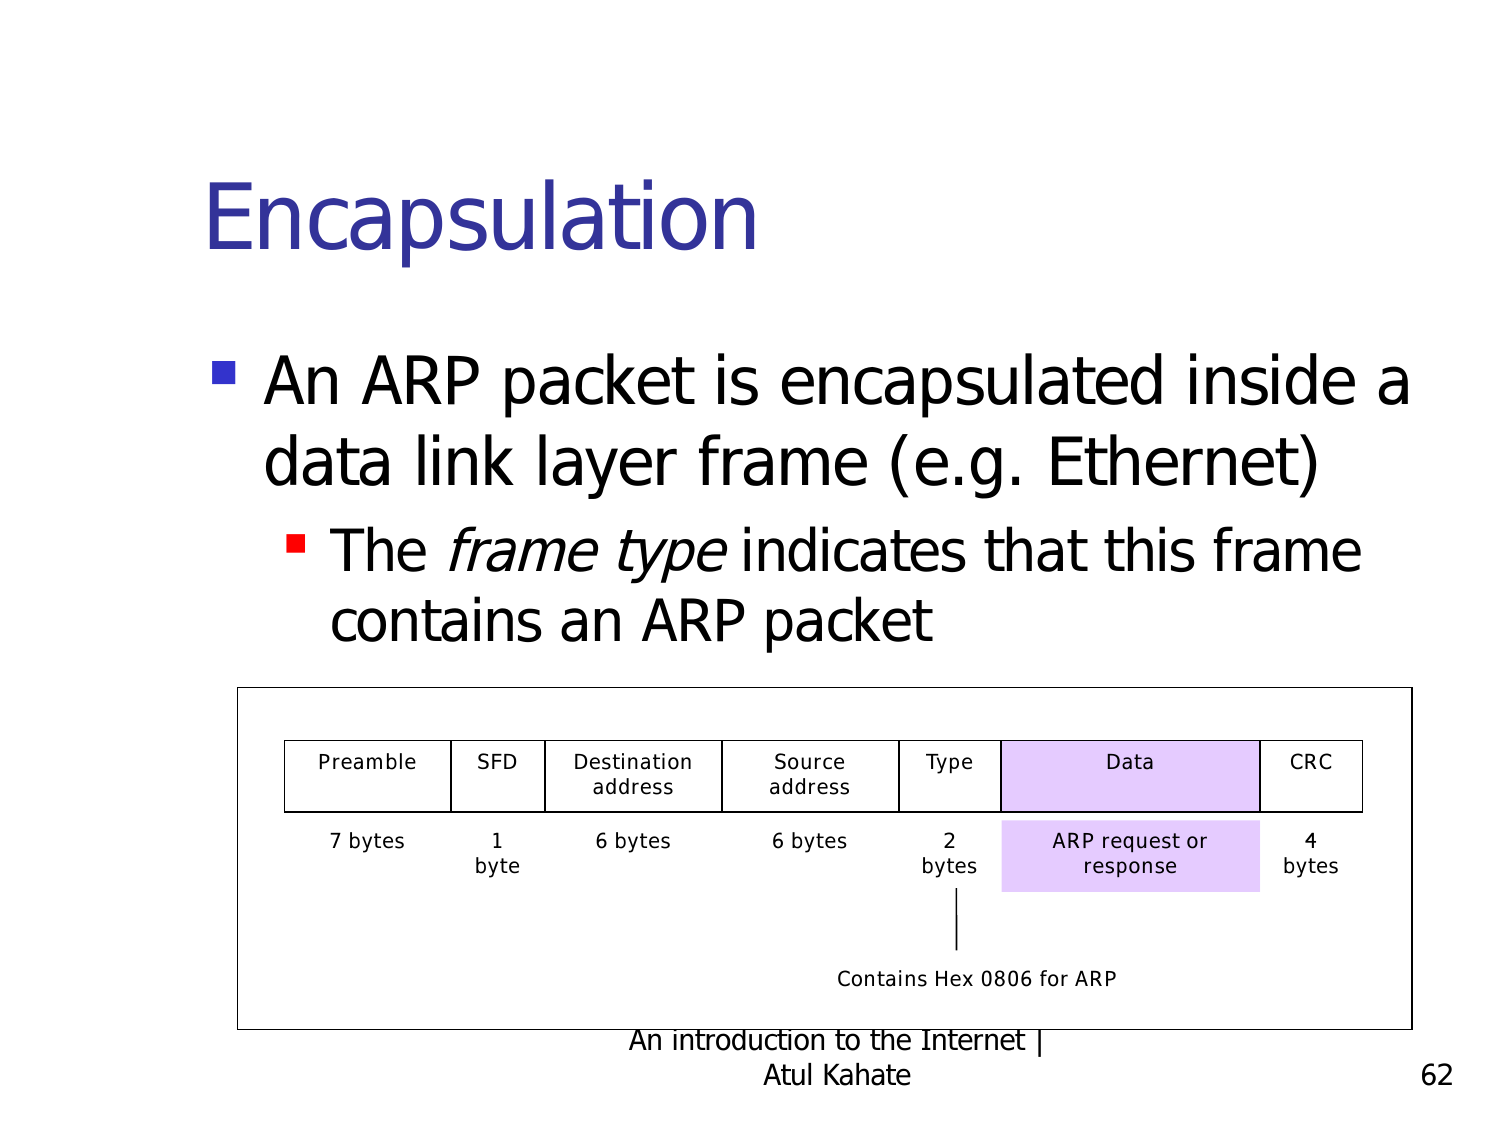

Encapsulation
An ARP packet is encapsulated inside a data link layer frame (e.g. Ethernet)
The frame type indicates that this frame contains an ARP packet

Preamble
SFD
Destination address
Source address
Type
Data
CRC
7 bytes
1 byte
6 bytes
6 bytes

2 bytes
ARP request or response
4 bytes

Contains Hex 0806 for ARP
An introduction to the Internet | Atul Kahate
62